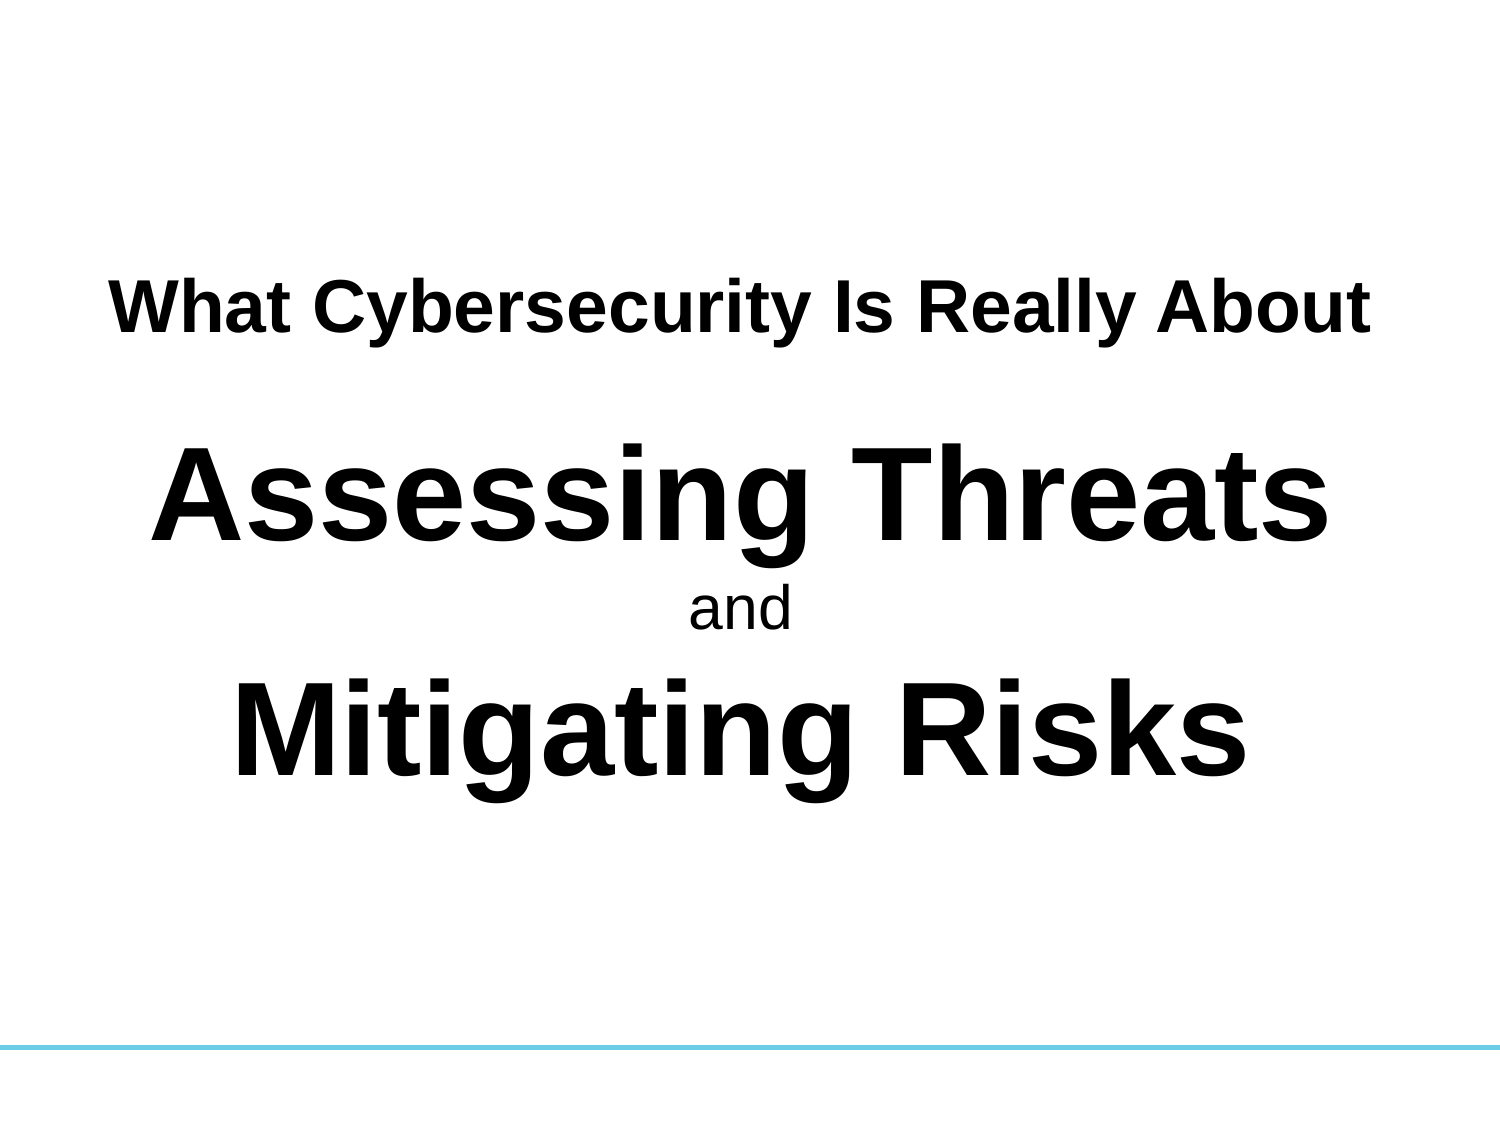

What Cybersecurity Is Really About
Assessing Threats
and
Mitigating Risks